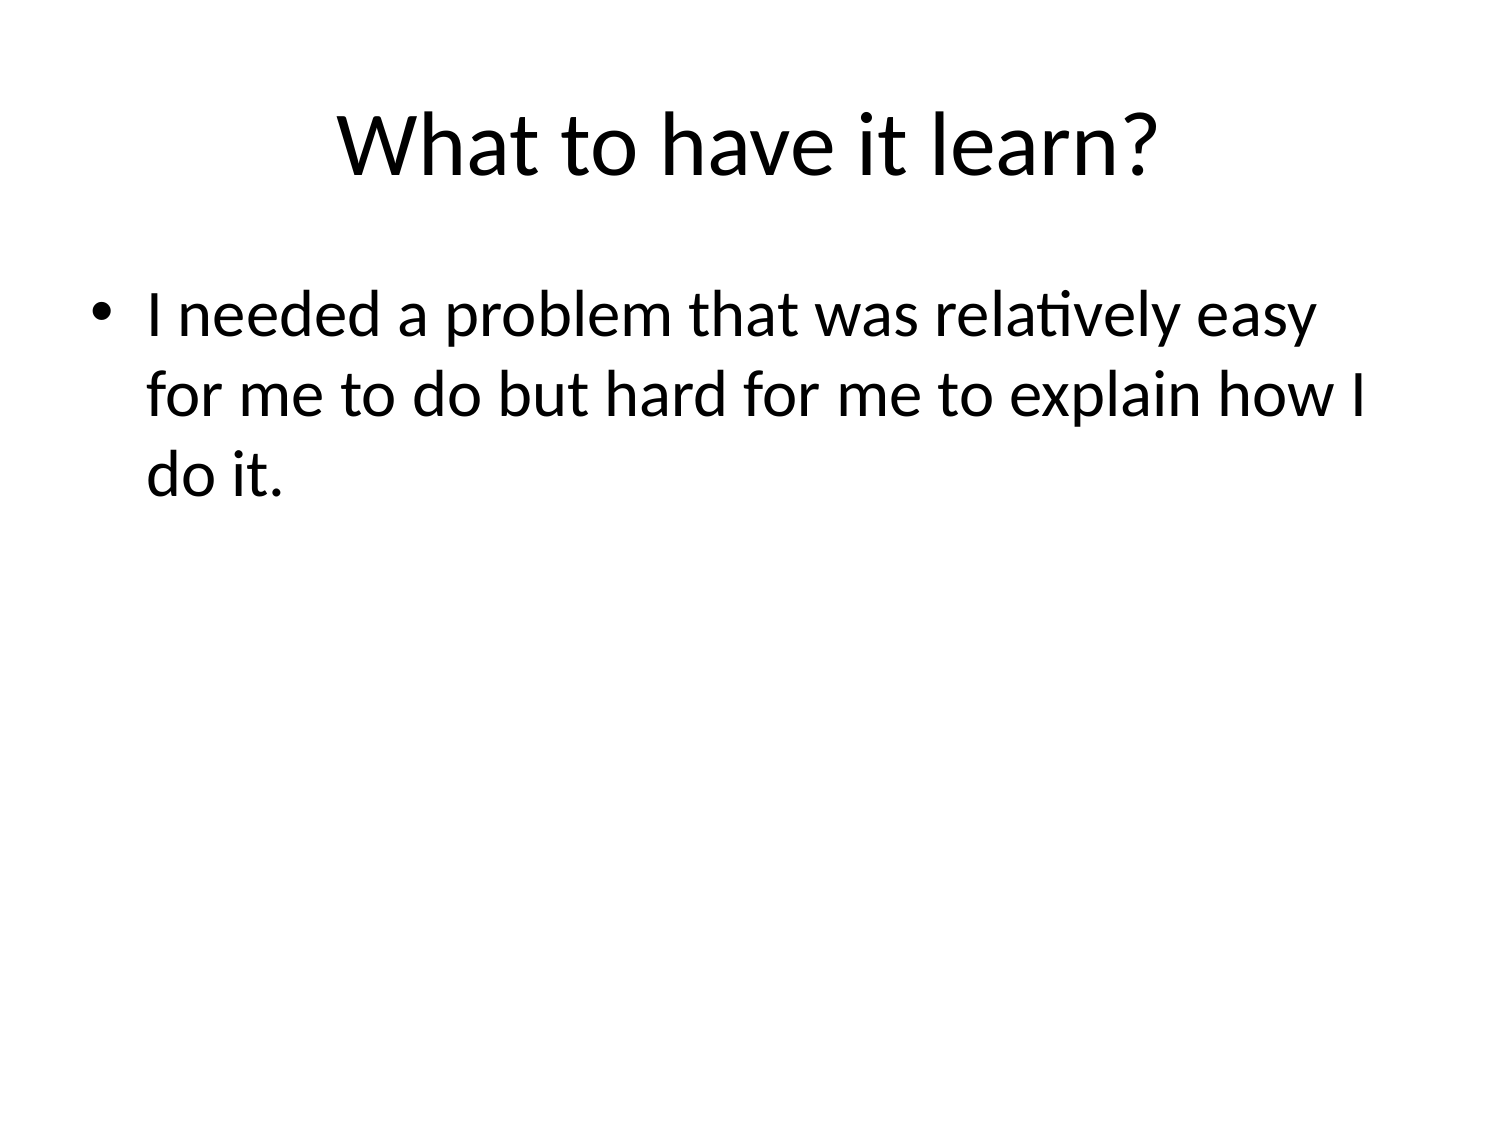

# What to have it learn?
I needed a problem that was relatively easy for me to do but hard for me to explain how I do it.